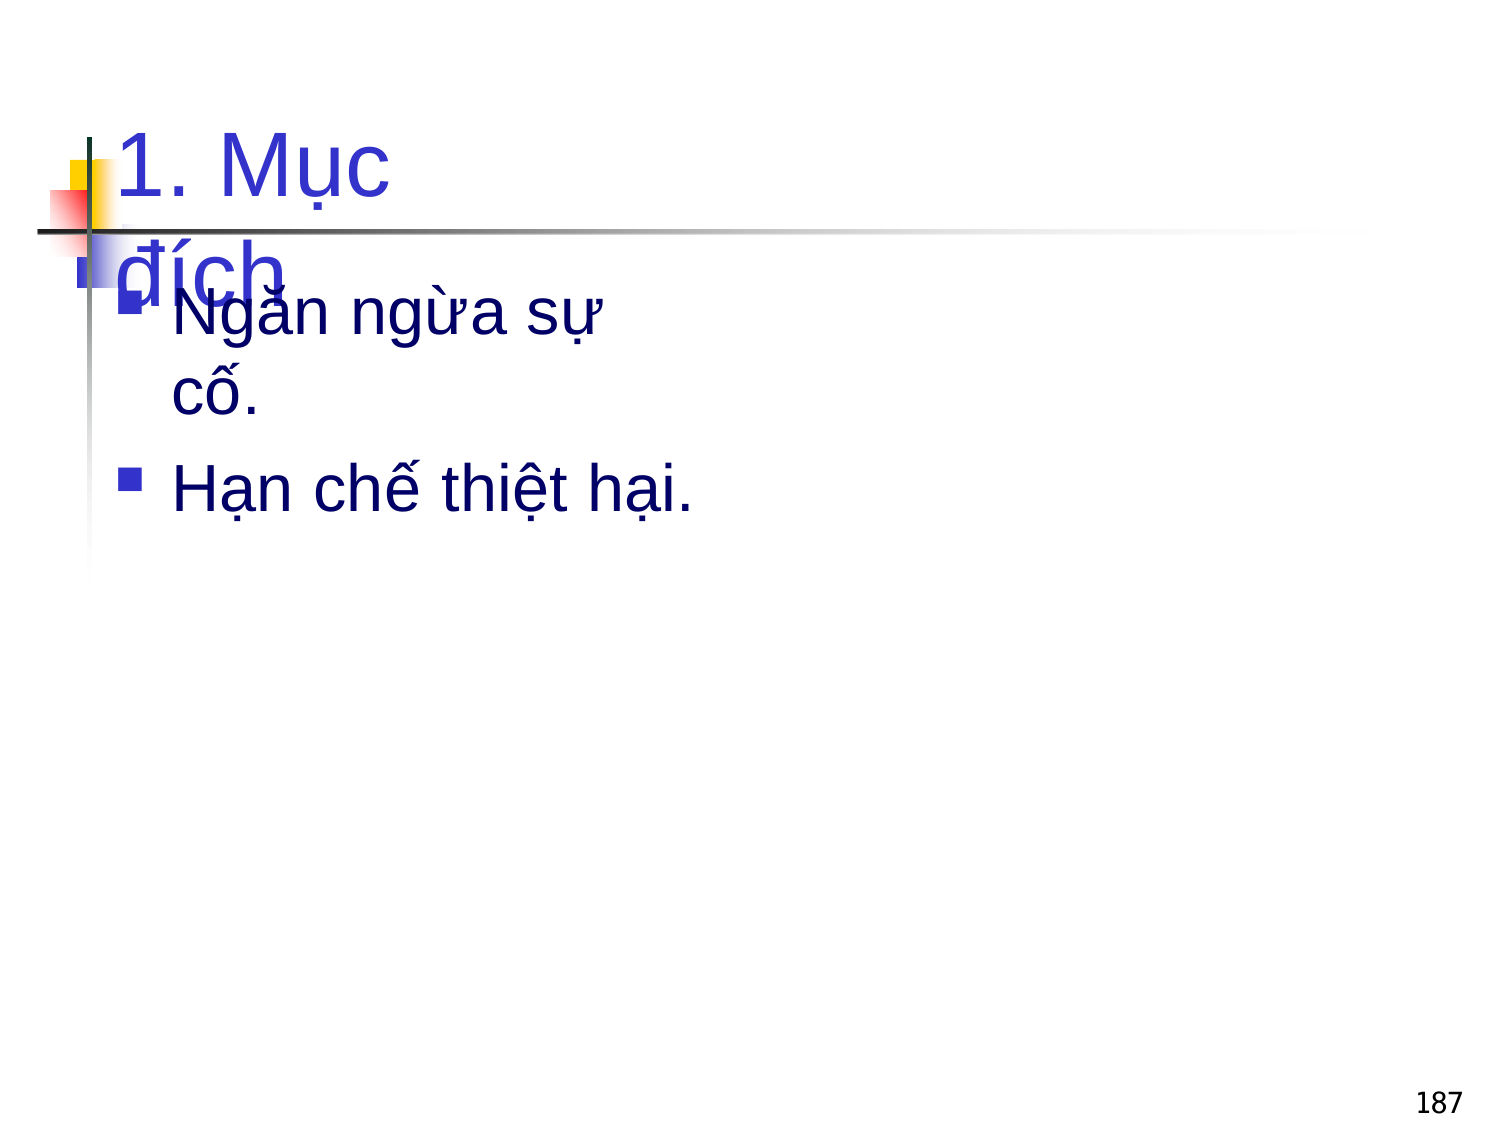

# 1. Mục đích
Ngăn ngừa sự cố.
Hạn chế thiệt hại.
187